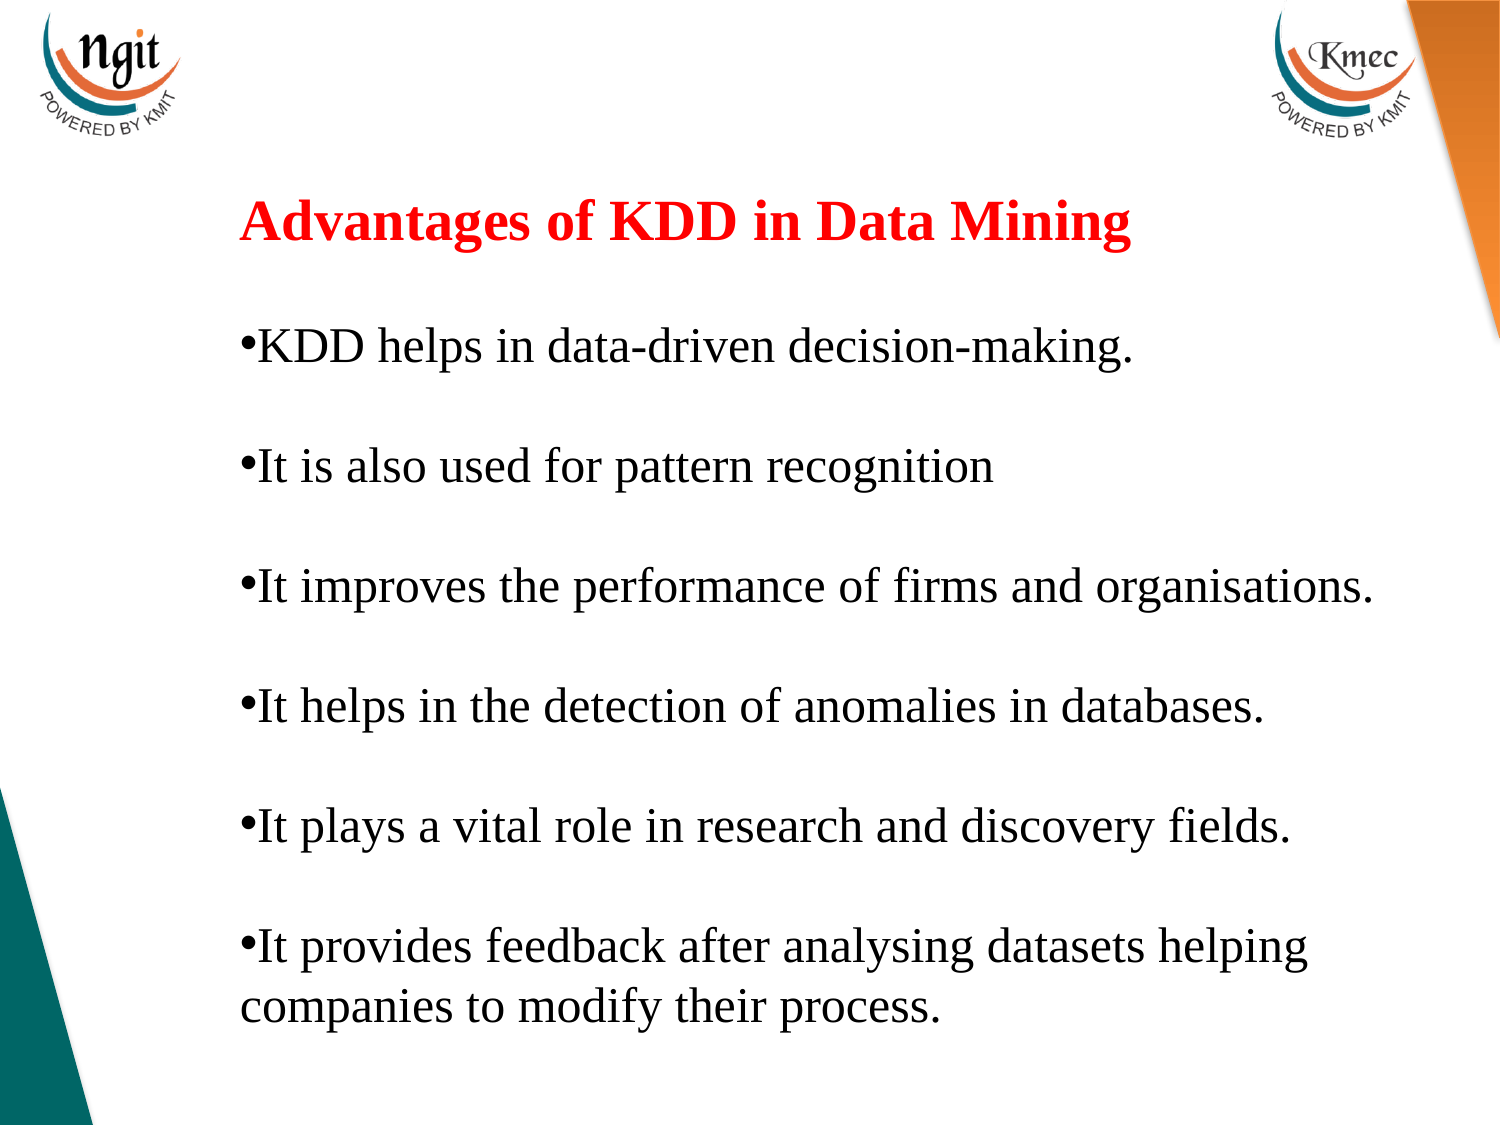

Advantages of KDD in Data Mining

KDD helps in data-driven decision-making.
It is also used for pattern recognition
It improves the performance of firms and organisations.
It helps in the detection of anomalies in databases.
It plays a vital role in research and discovery fields.
It provides feedback after analysing datasets helping companies to modify their process.